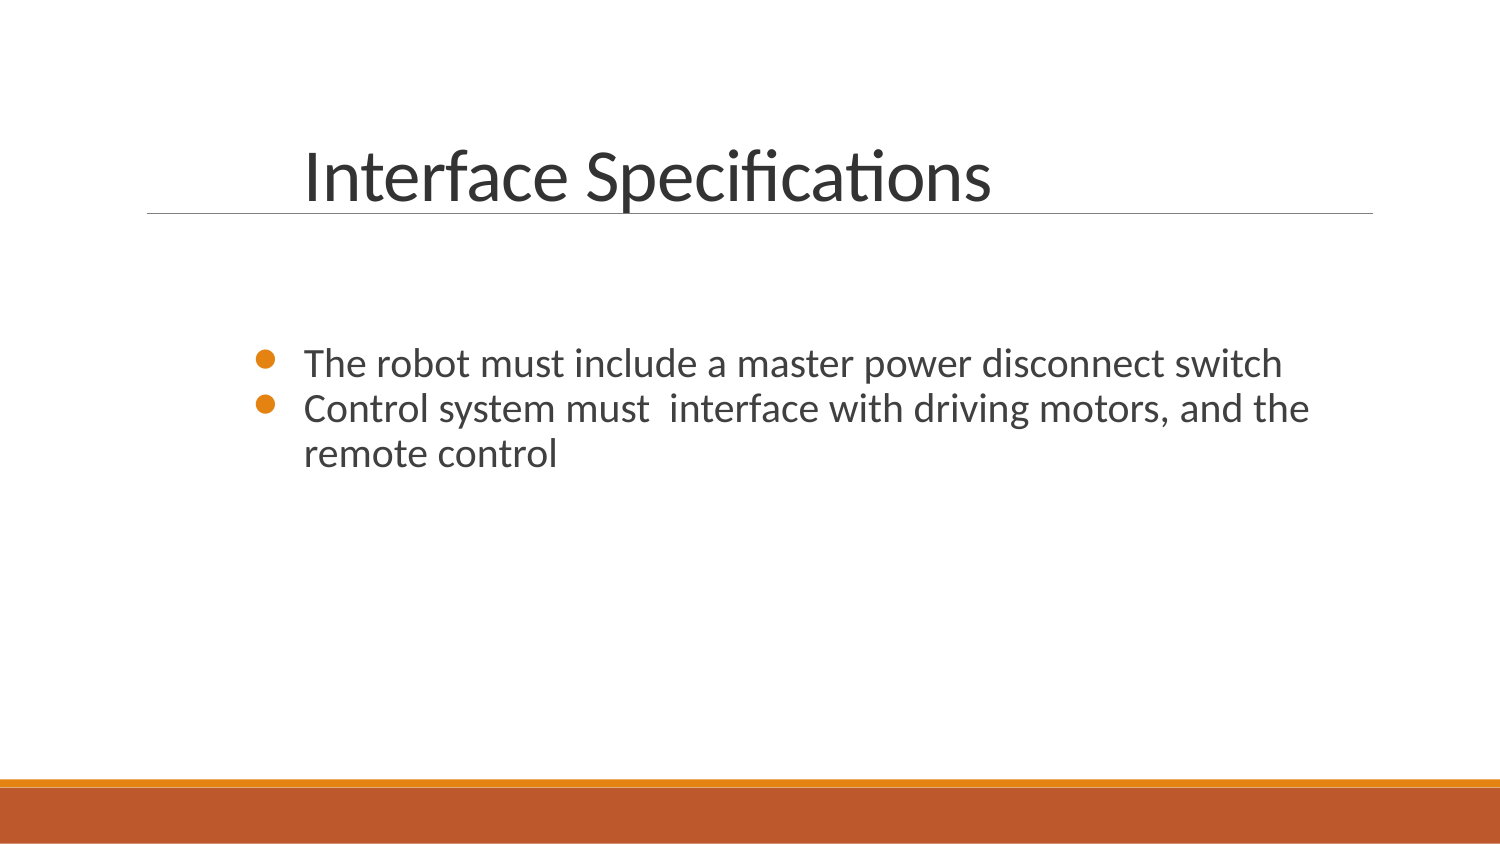

# Interface Specifications
The robot must include a master power disconnect switch
Control system must  interface with driving motors, and the remote control